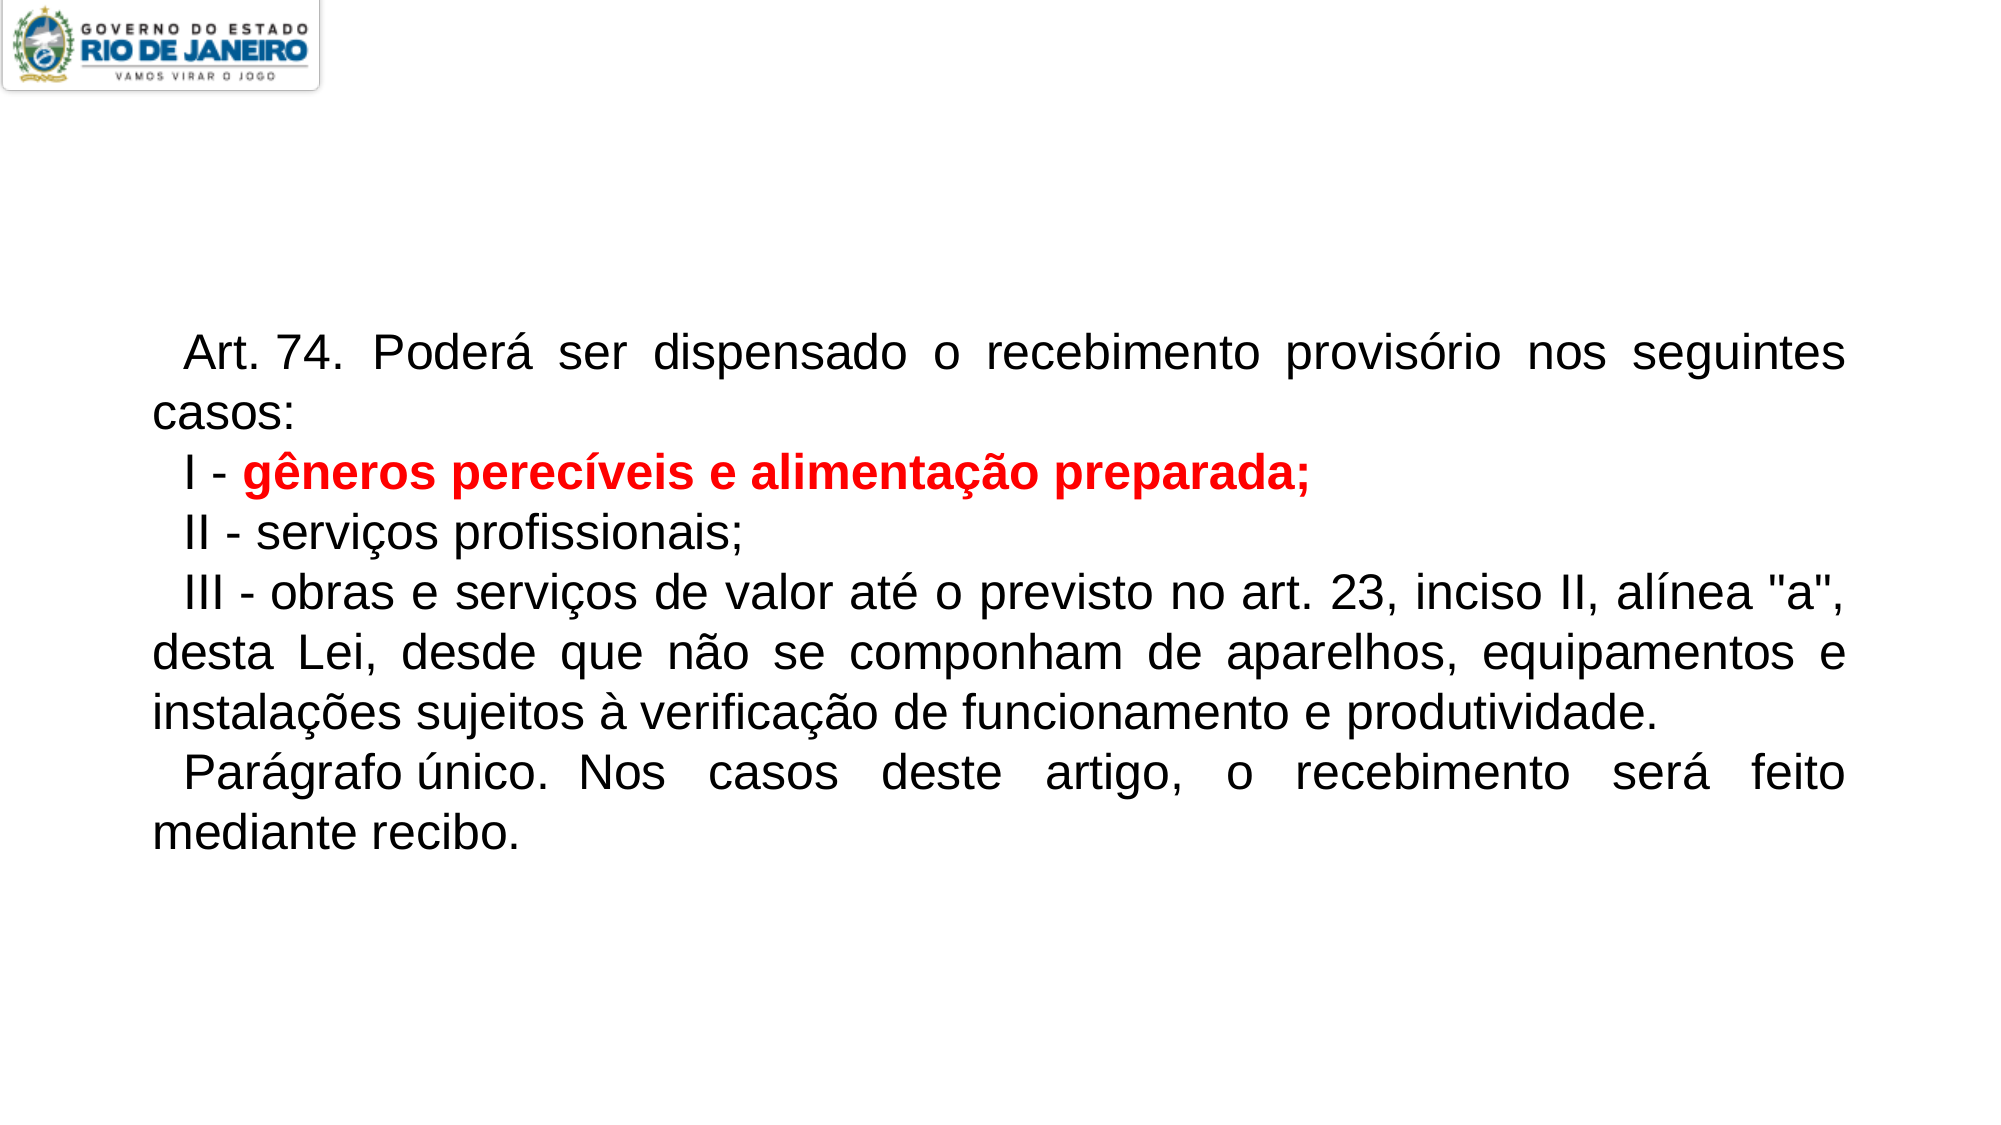

#
Art. 74.  Poderá ser dispensado o recebimento provisório nos seguintes casos:
I - gêneros perecíveis e alimentação preparada;
II - serviços profissionais;
III - obras e serviços de valor até o previsto no art. 23, inciso II, alínea "a", desta Lei, desde que não se componham de aparelhos, equipamentos e instalações sujeitos à verificação de funcionamento e produtividade.
Parágrafo único.  Nos casos deste artigo, o recebimento será feito mediante recibo.